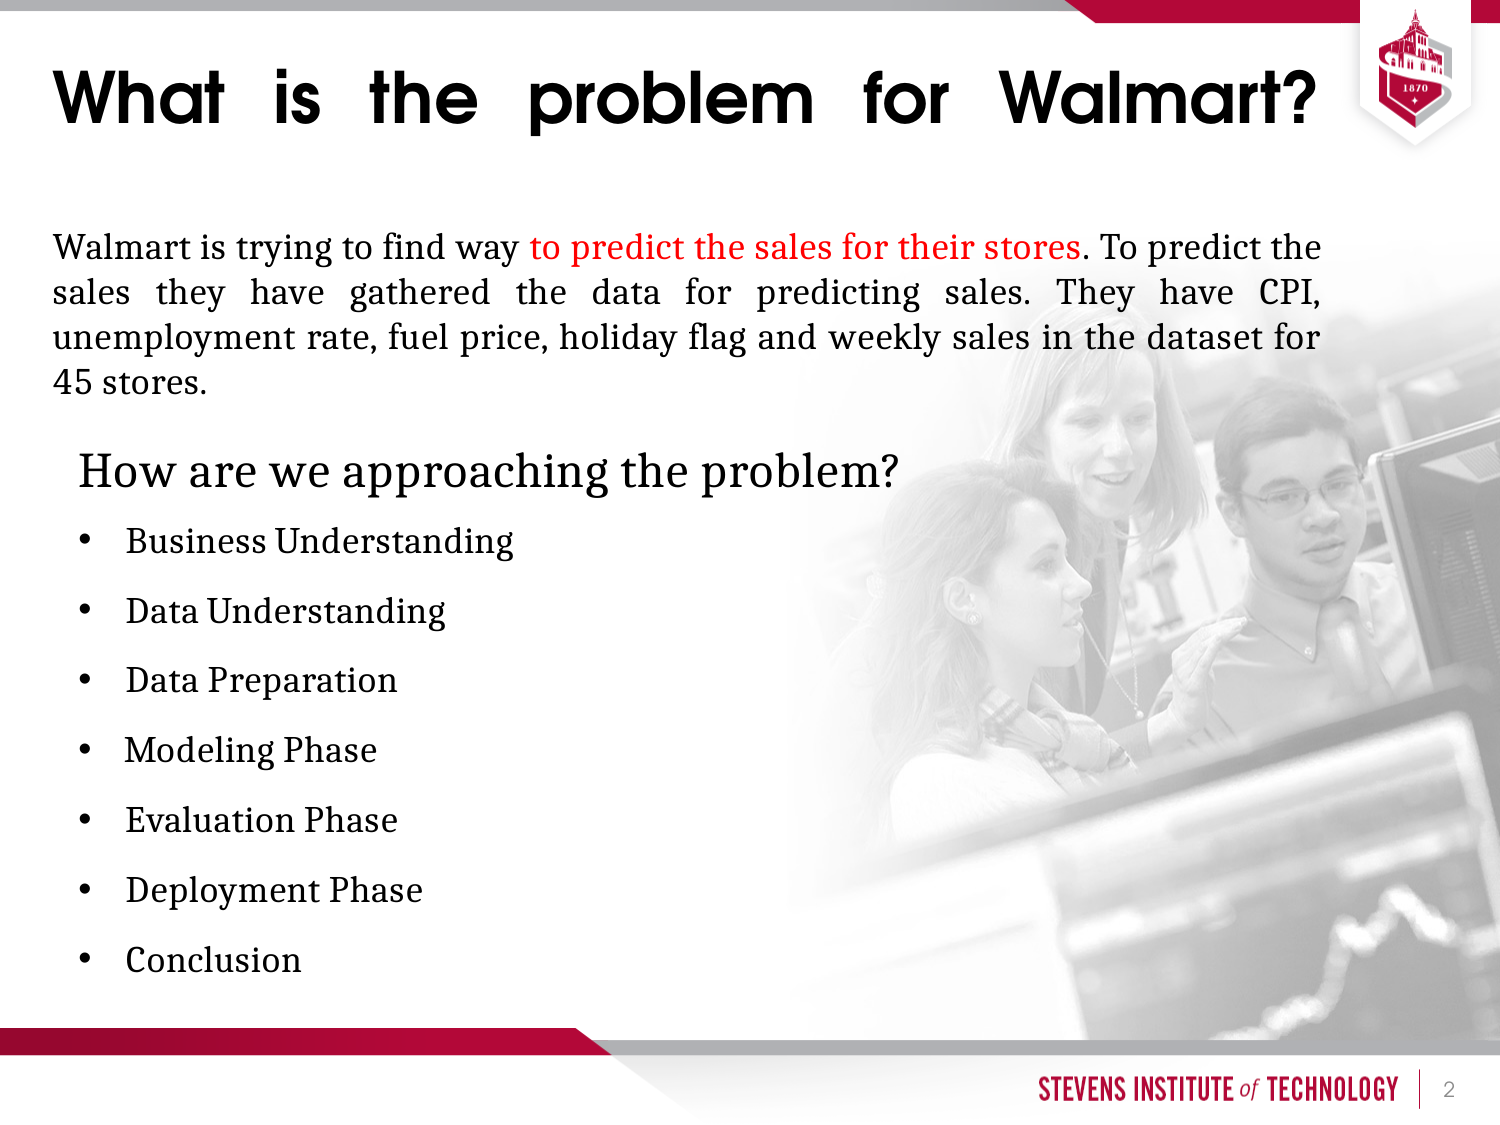

# What is the problem for Walmart? Walmart is trying to find way to predict the sales for their stores. To predict the sales they have gathered the data for predicting sales. They have CPI, unemployment rate, fuel price, holiday flag and weekly sales in the dataset for 45 stores.
How are we approaching the problem?
Business Understanding
Data Understanding
Data Preparation
Modeling Phase
Evaluation Phase
Deployment Phase
Conclusion
2